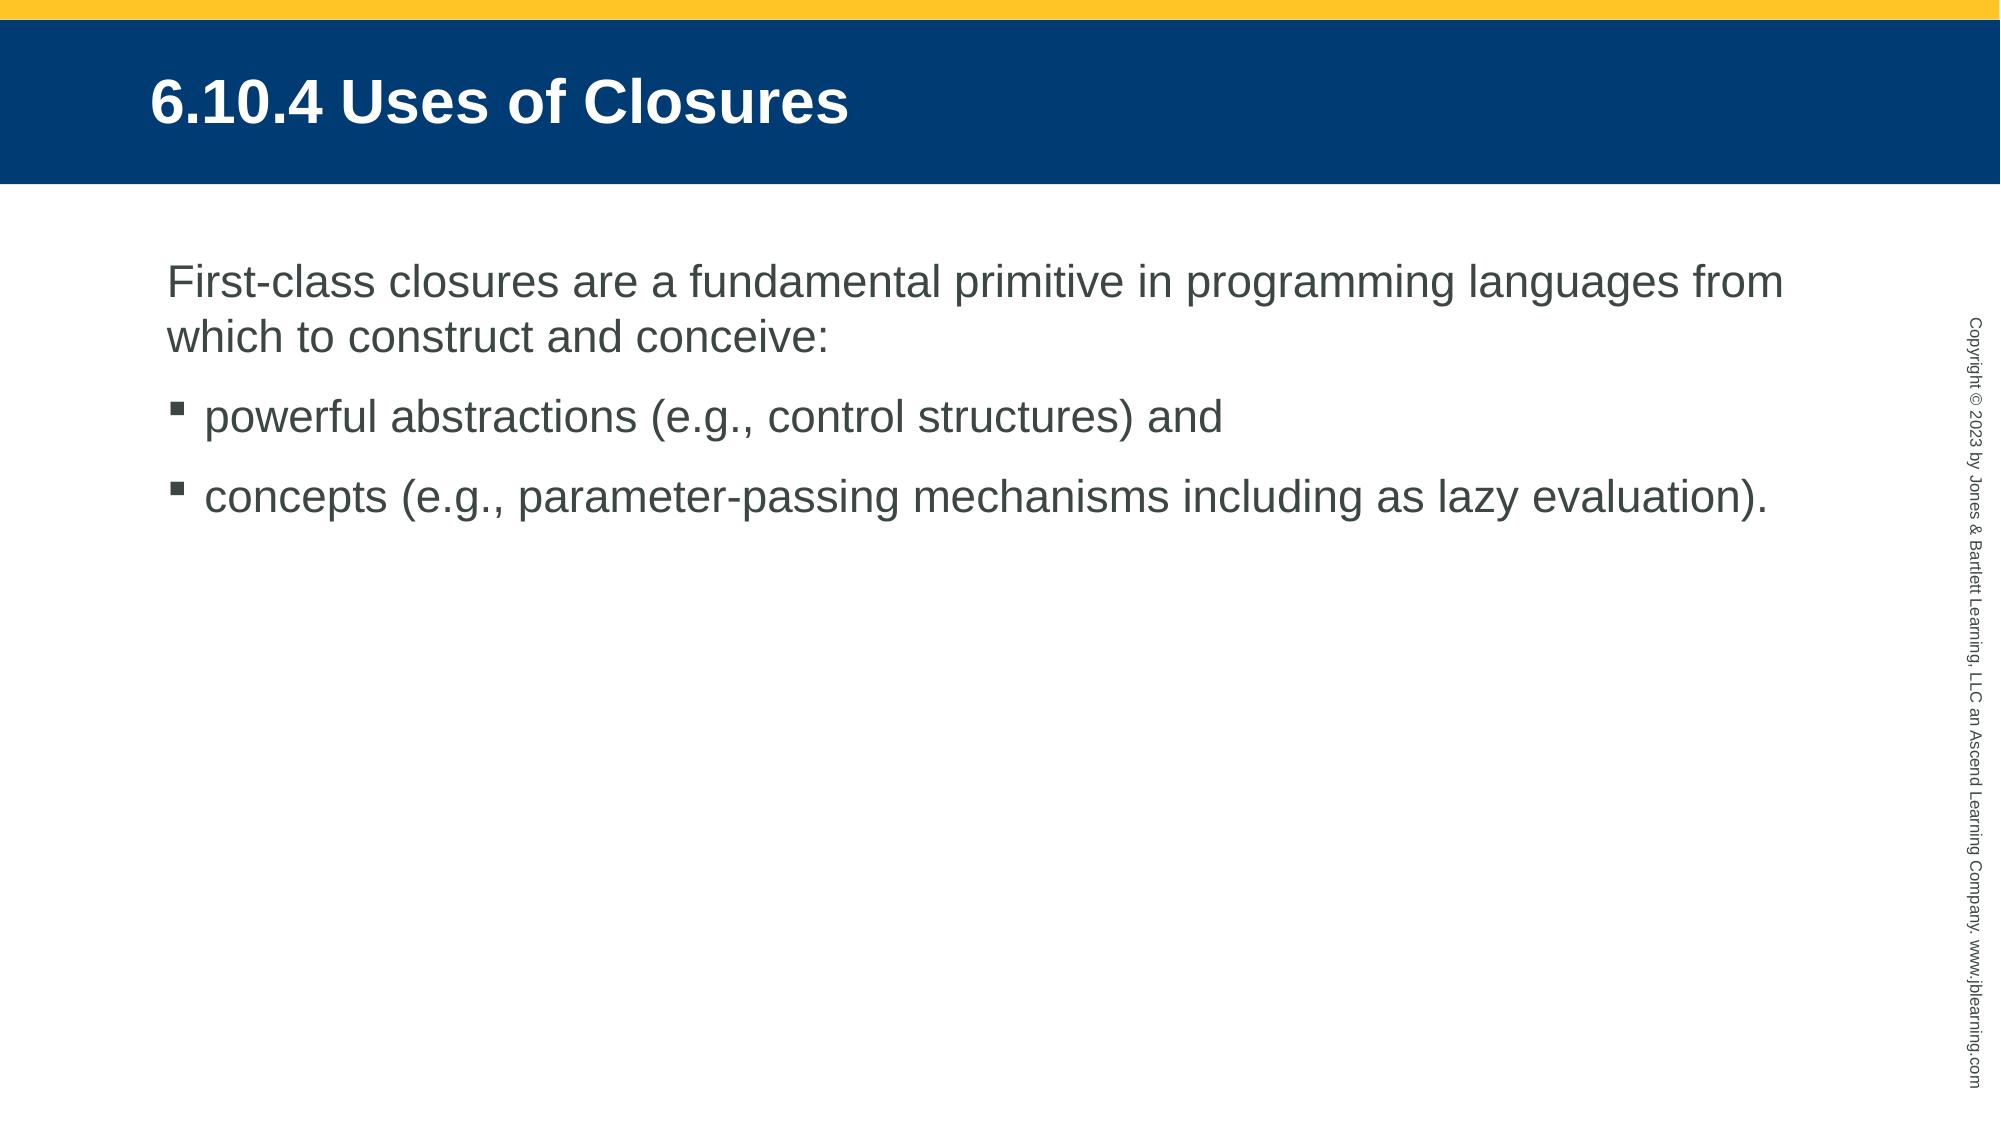

# 6.10.4 Uses of Closures
First-class closures are a fundamental primitive in programming languages from which to construct and conceive:
powerful abstractions (e.g., control structures) and
concepts (e.g., parameter-passing mechanisms including as lazy evaluation).